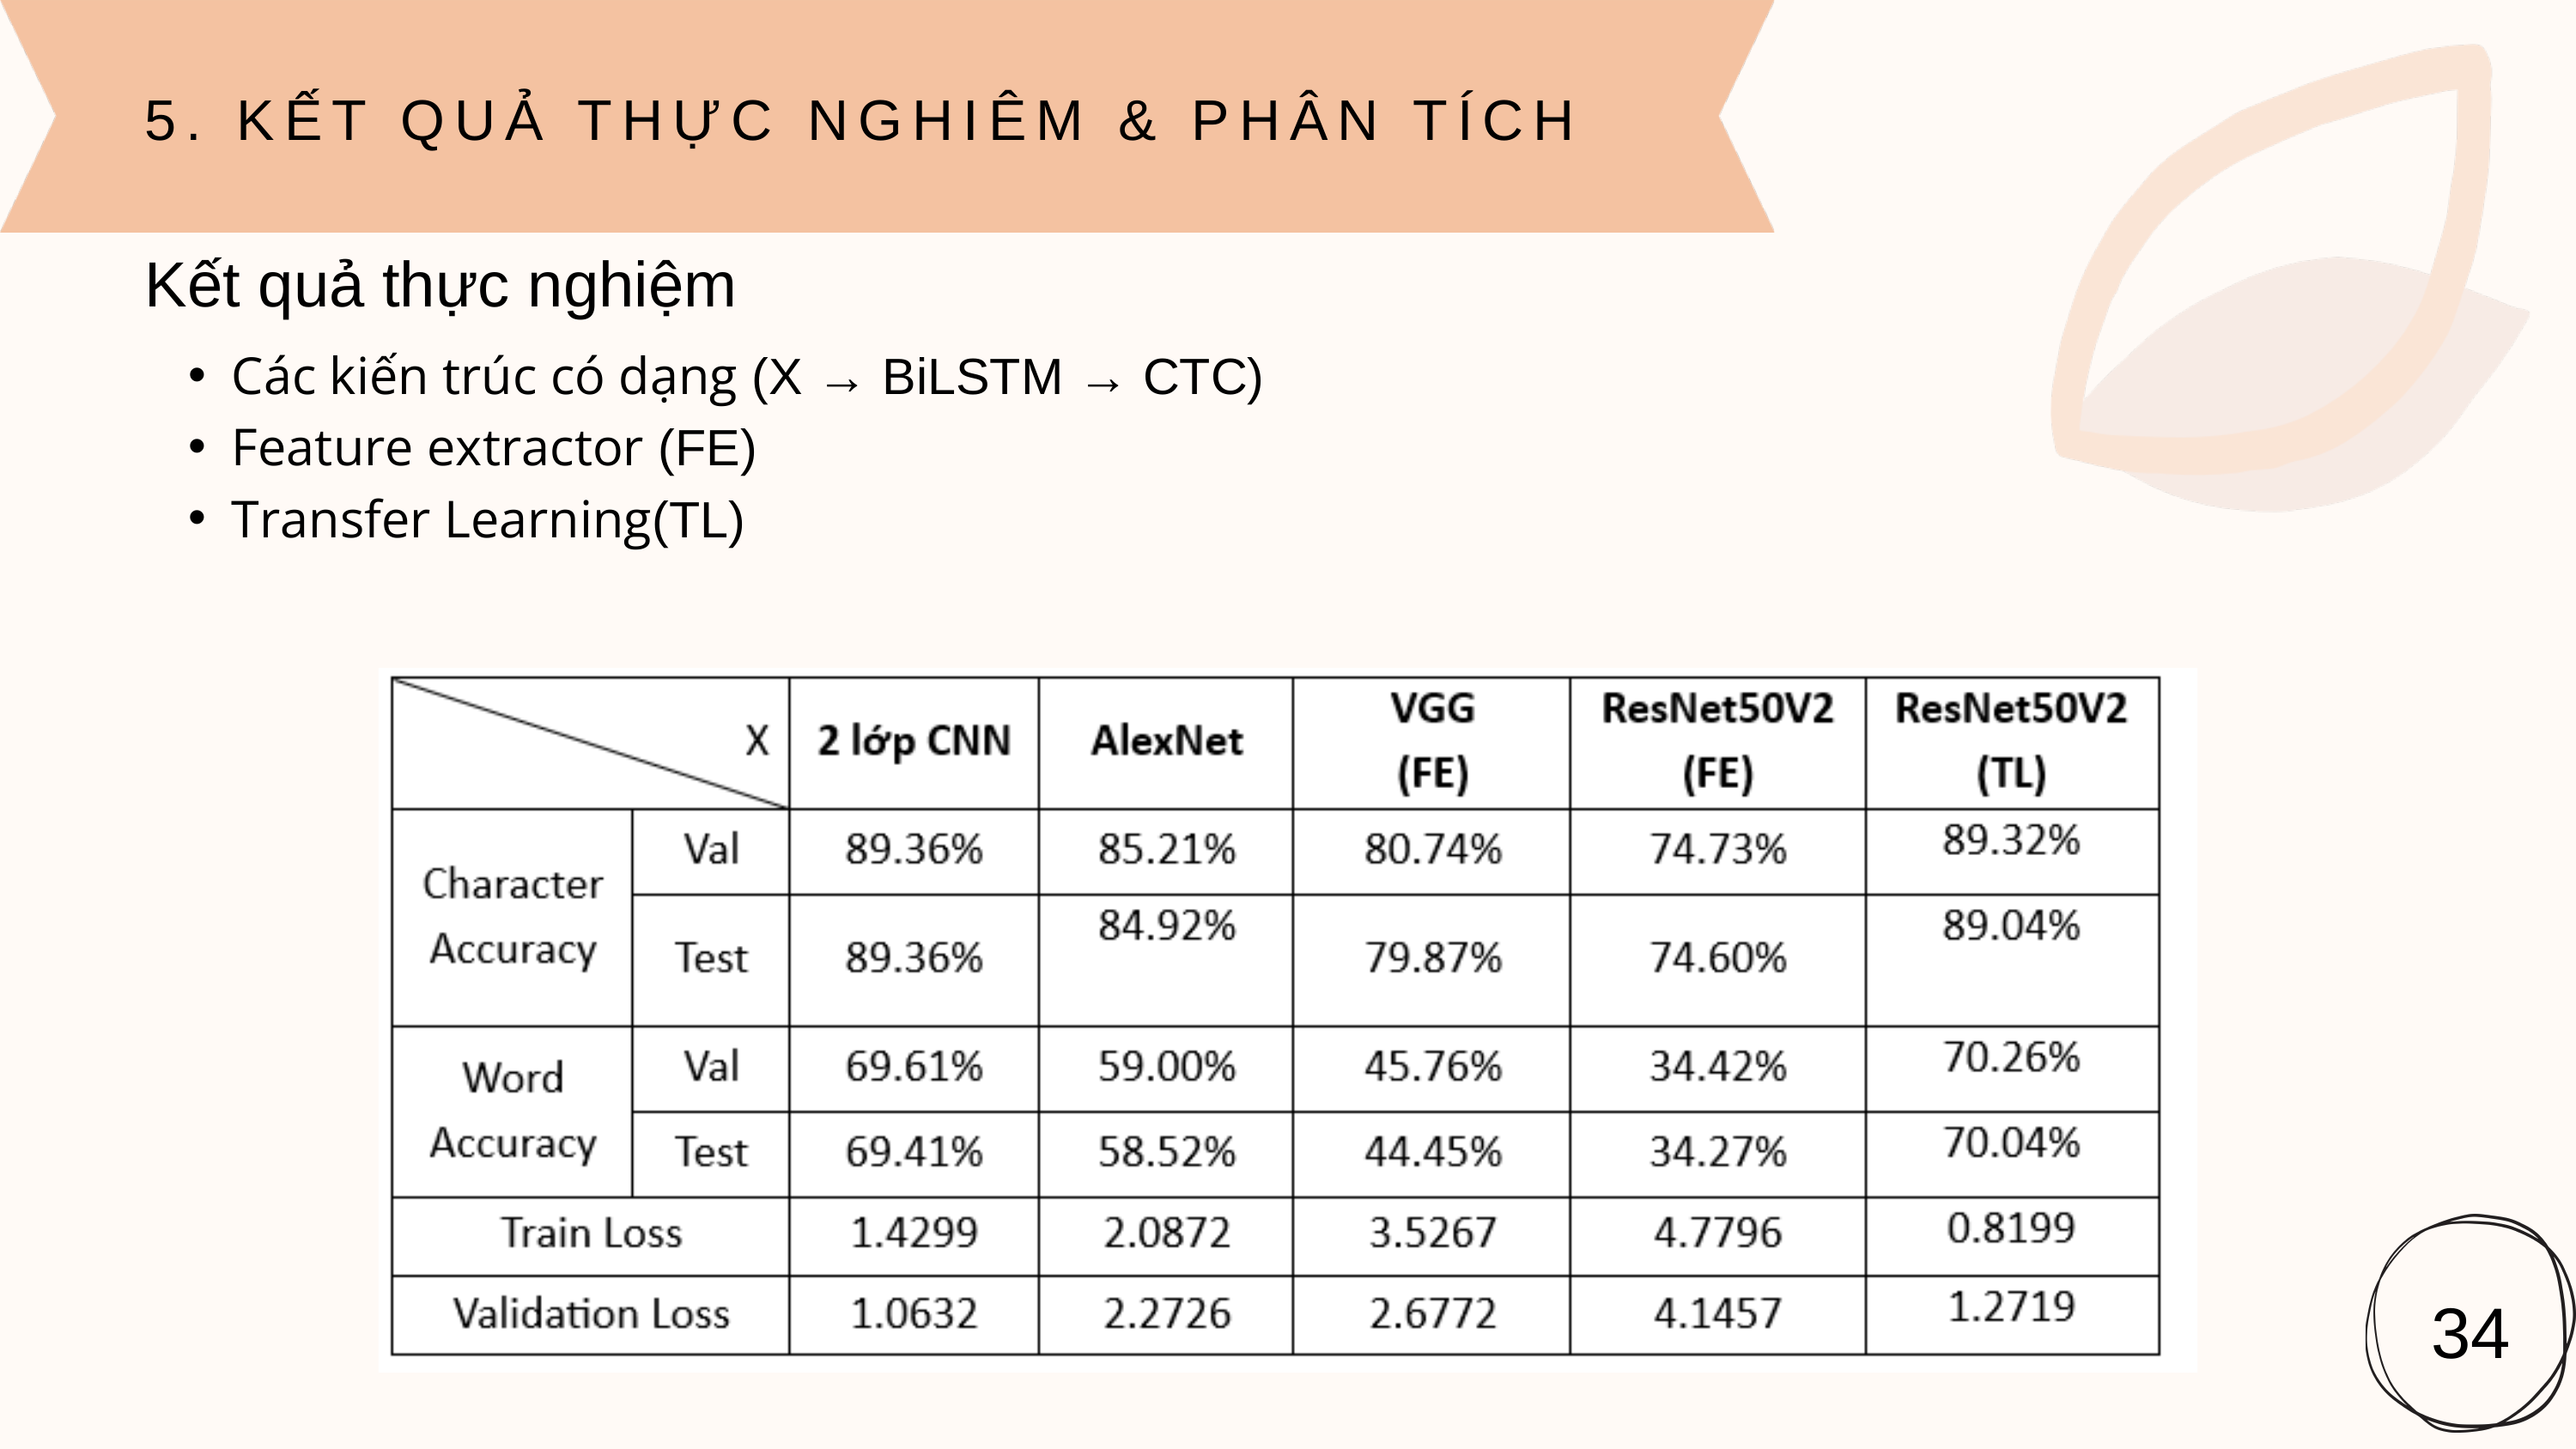

5. KẾT QUẢ THỰC NGHIÊM & PHÂN TÍCH

Kết quả thực nghiệm
Các kiến trúc có dạng (X → BiLSTM → CTC)
Feature extractor (FE)
Transfer Learning(TL)

34